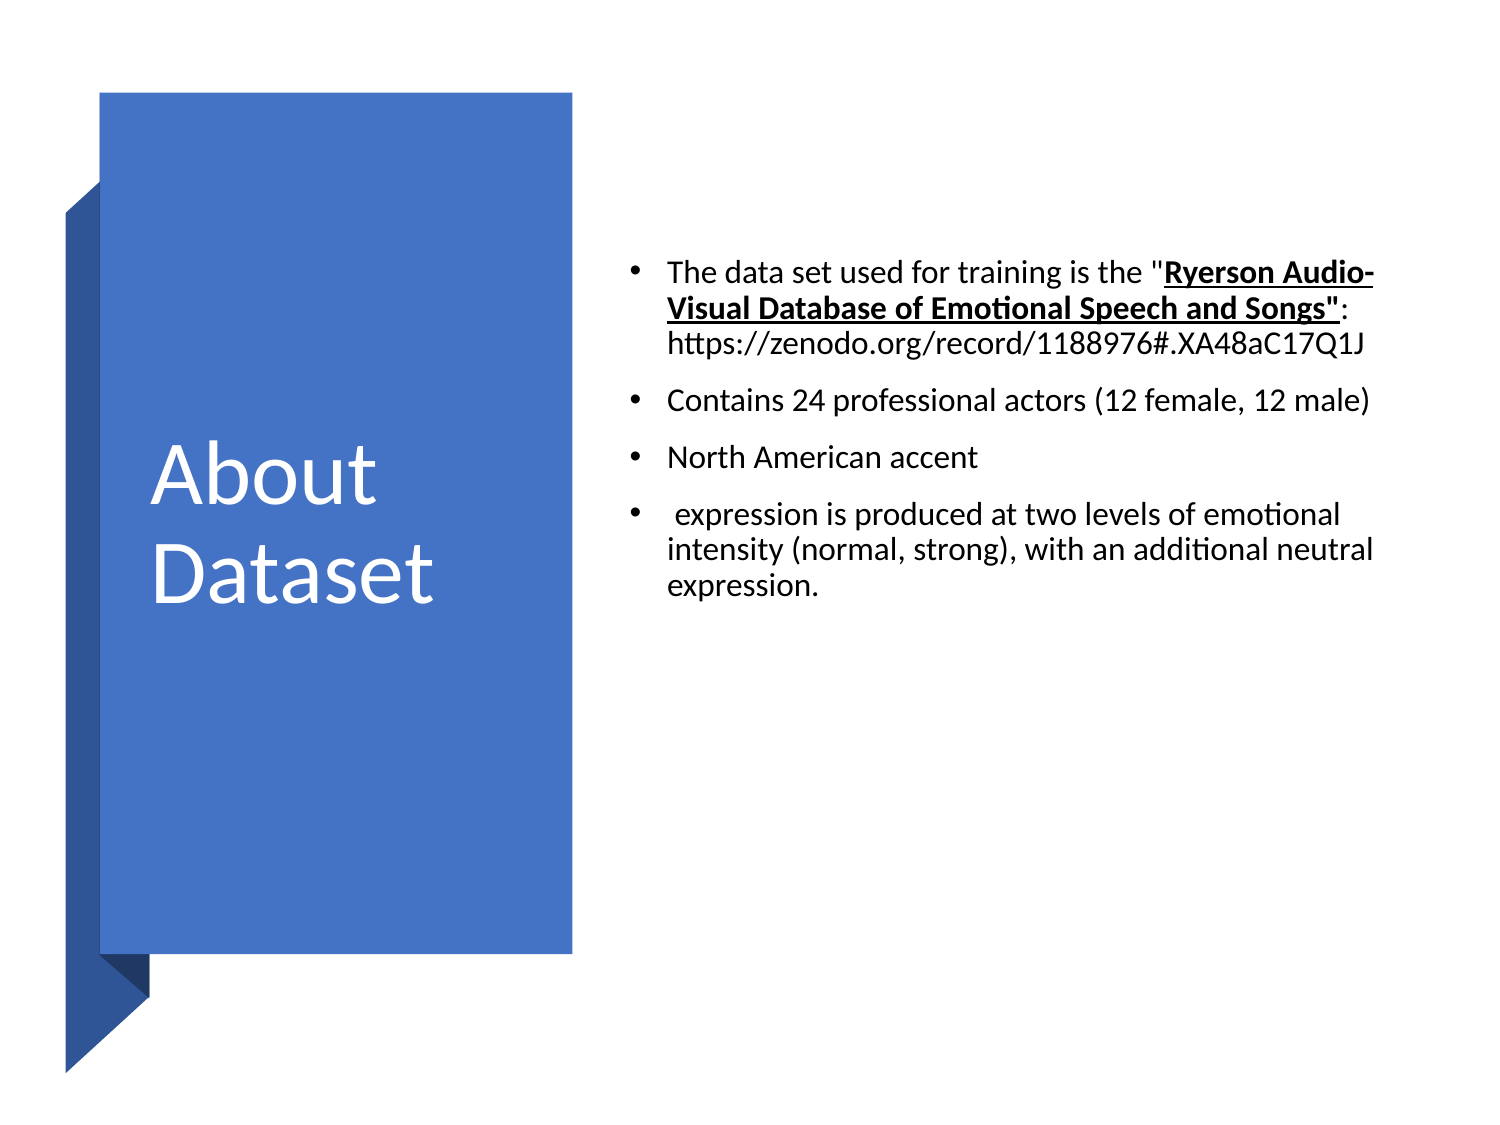

# About Dataset
The data set used for training is the "Ryerson Audio-Visual Database of Emotional Speech and Songs": https://zenodo.org/record/1188976#.XA48aC17Q1J
Contains 24 professional actors (12 female, 12 male)
North American accent
 expression is produced at two levels of emotional intensity (normal, strong), with an additional neutral expression.